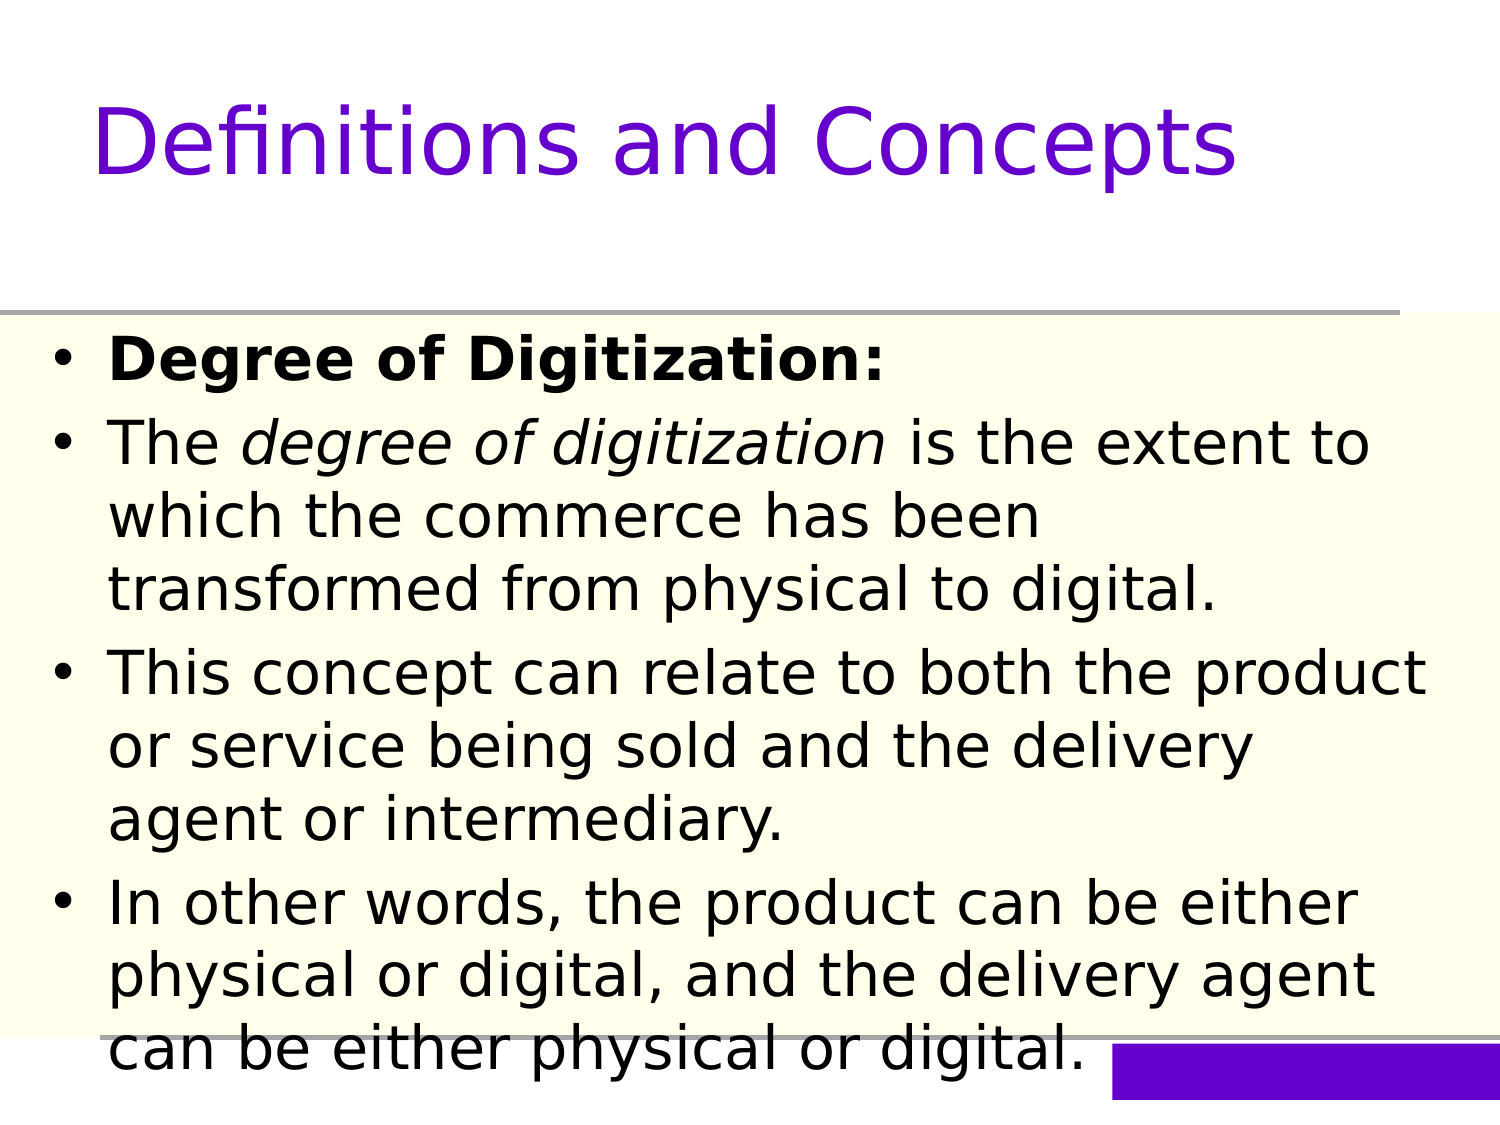

Definitions and Concepts
Degree of Digitization:
The degree of digitization is the extent to which the commerce has been transformed from physical to digital.
This concept can relate to both the product or service being sold and the delivery agent or intermediary.
In other words, the product can be either physical or digital, and the delivery agent can be either physical or digital.